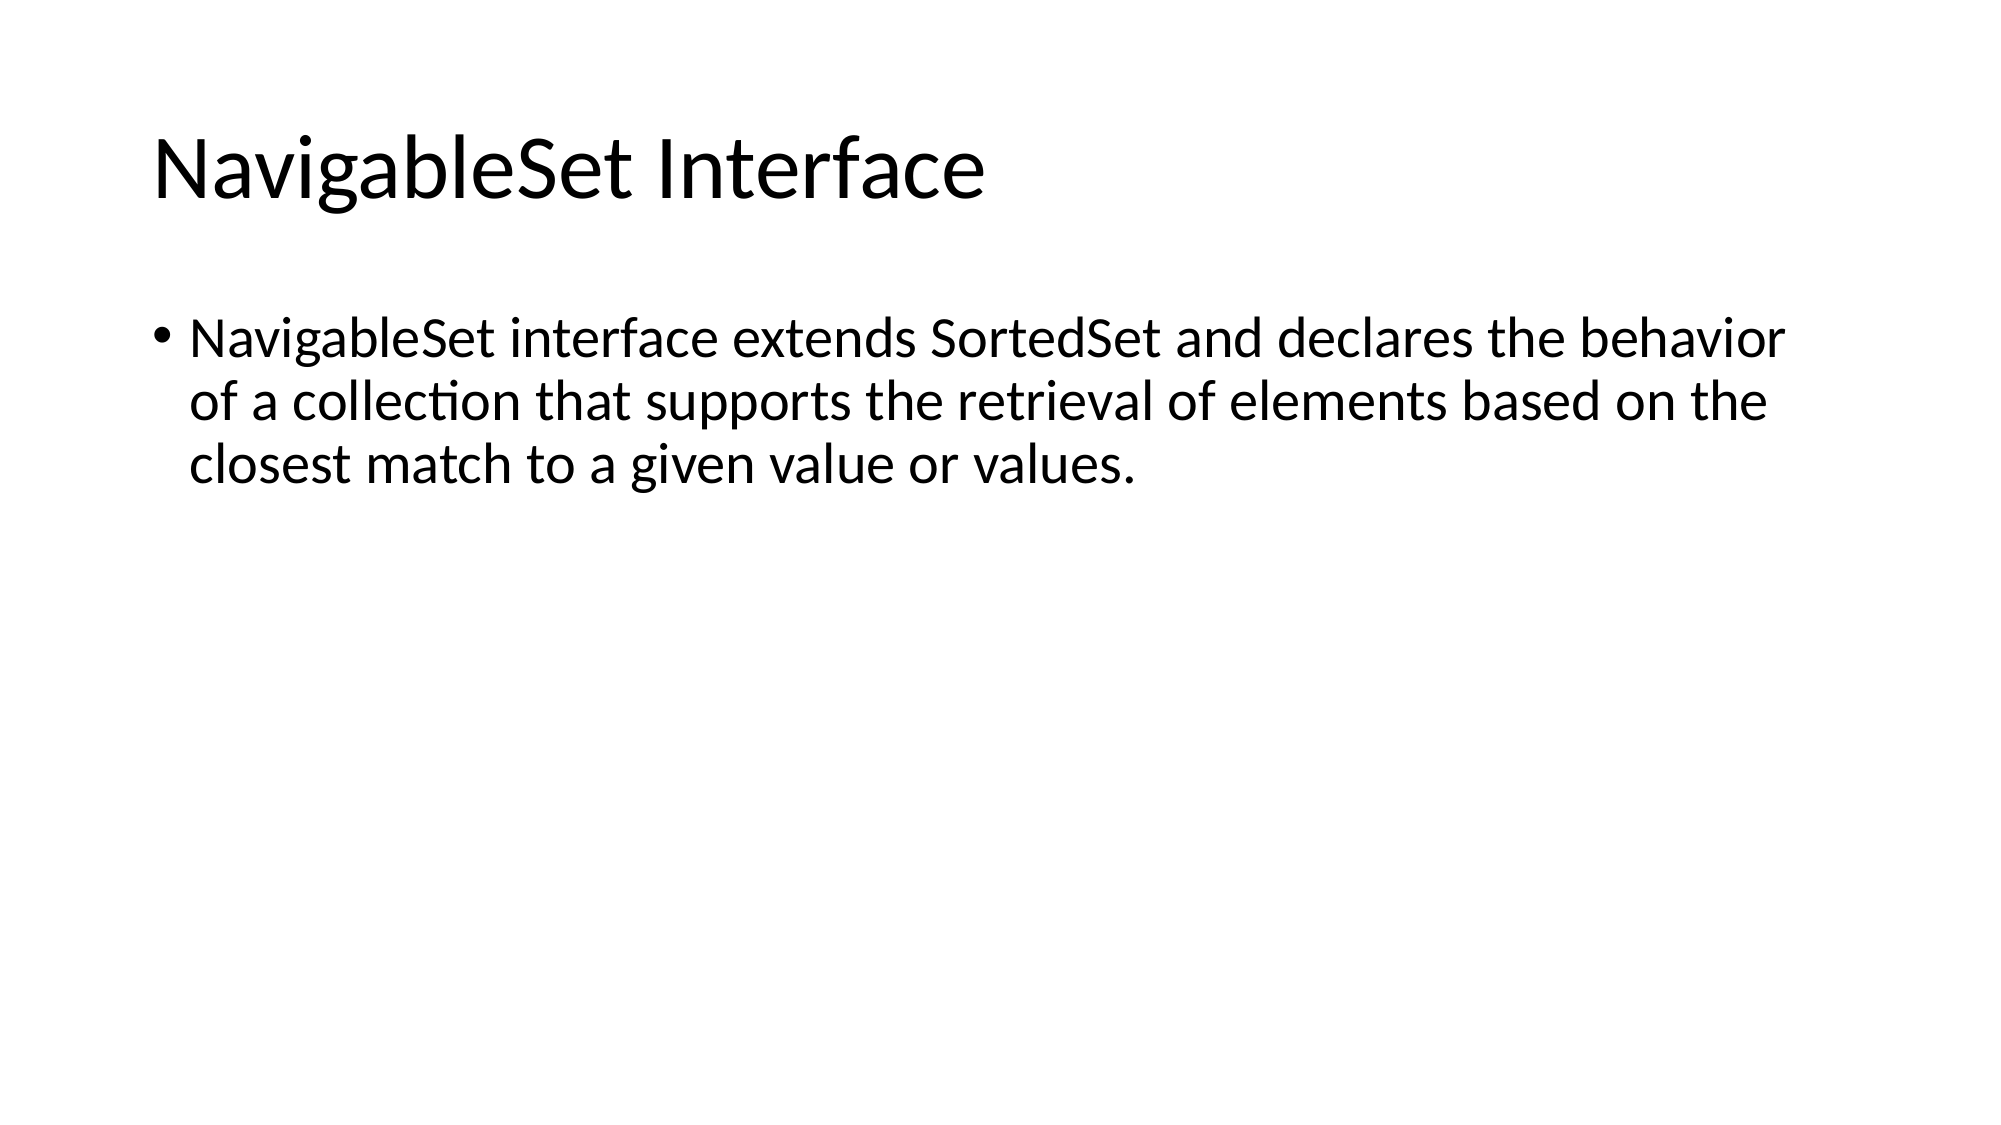

# NavigableSet Interface
NavigableSet interface extends SortedSet and declares the behavior of a collection that supports the retrieval of elements based on the closest match to a given value or values.